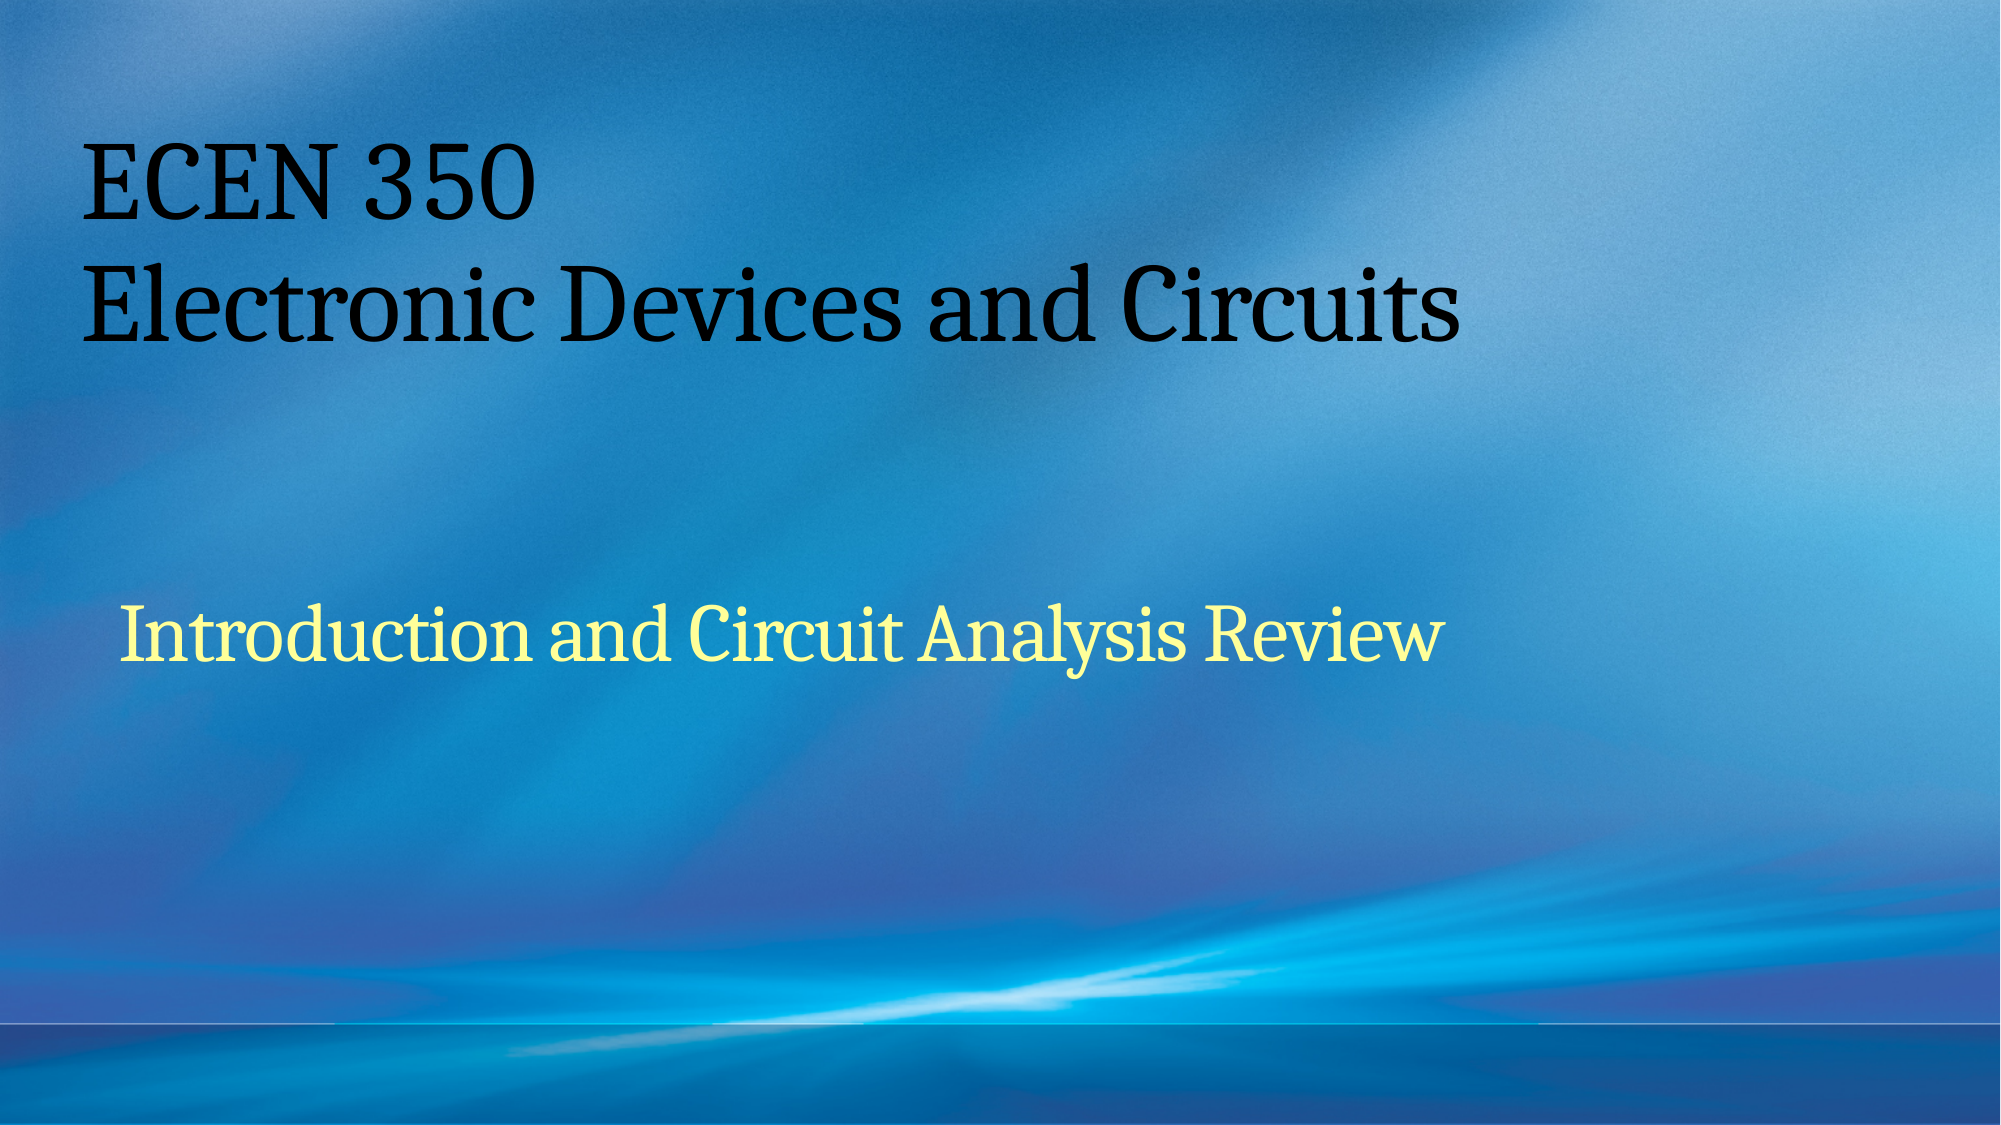

# ECEN 350 Electronic Devices and Circuits
Introduction and Circuit Analysis Review